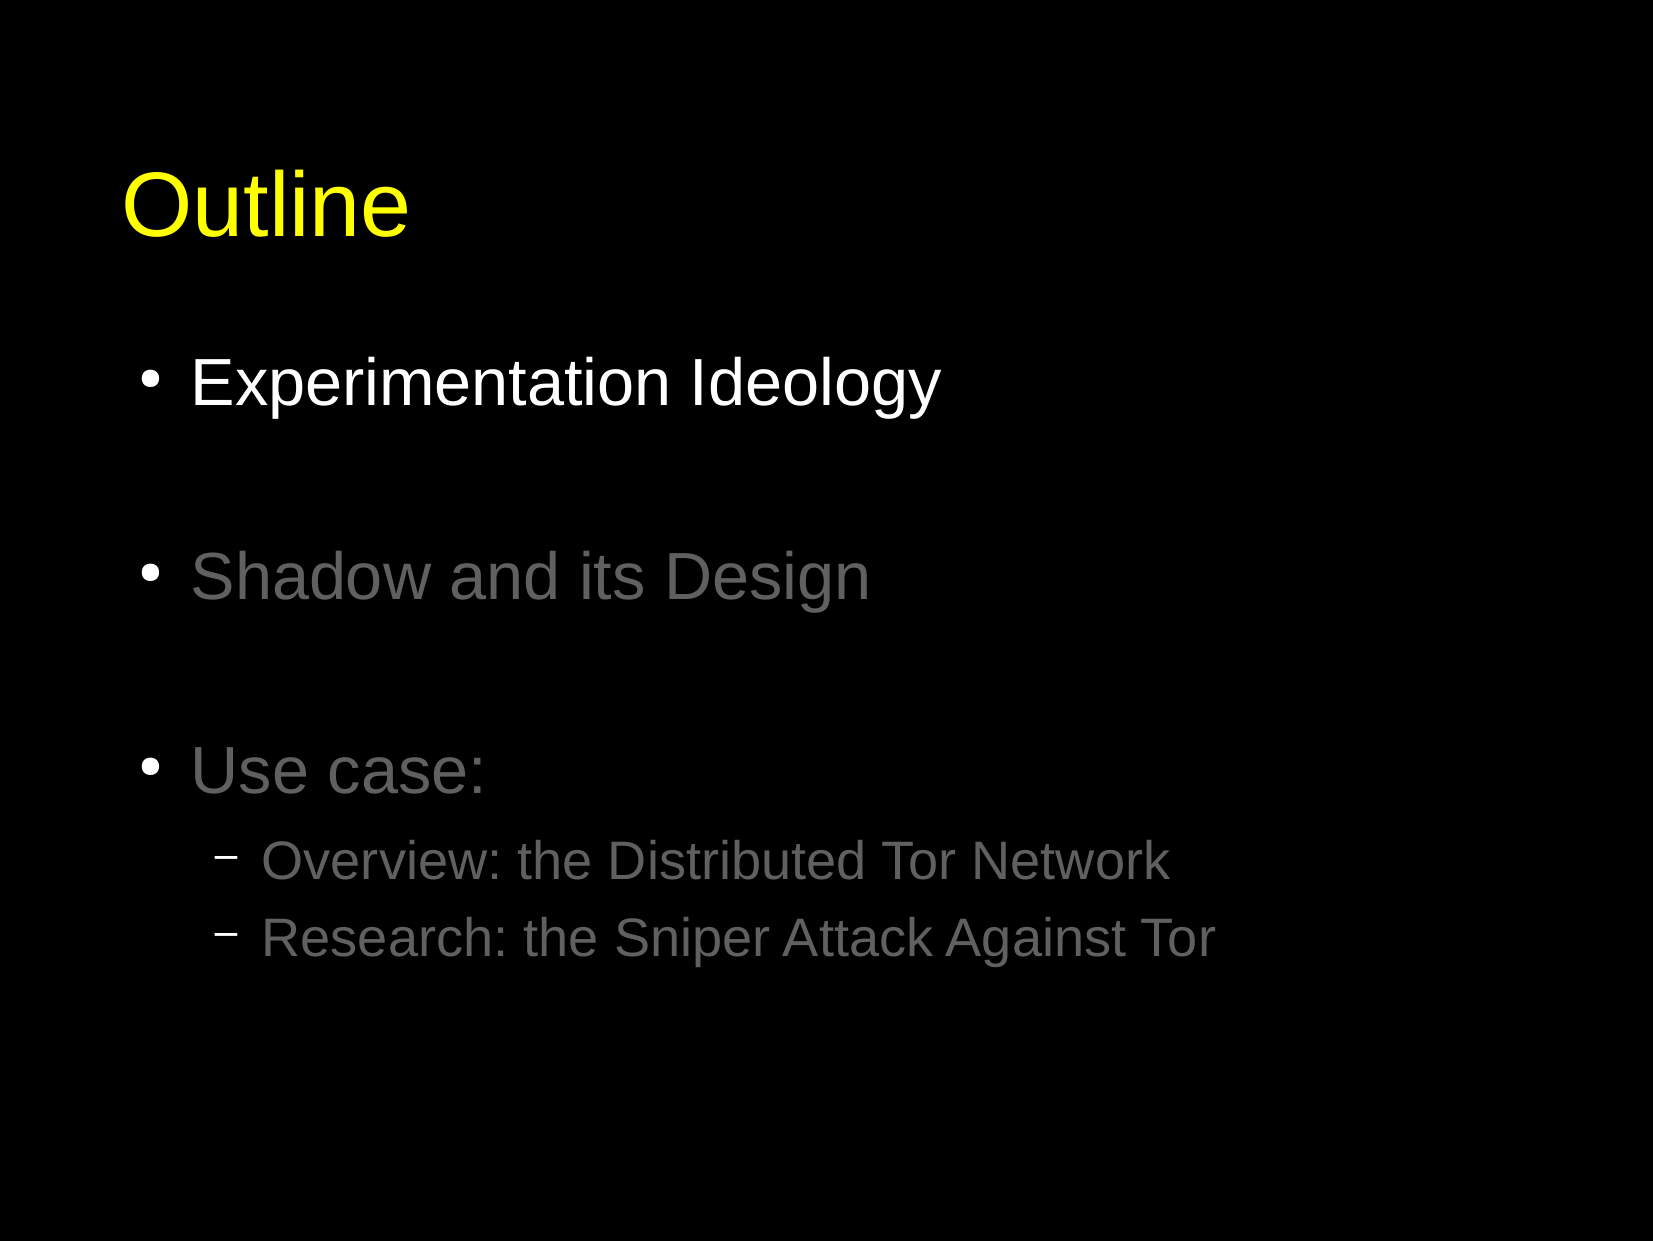

# Outline
Experimentation Ideology

Shadow and its Design

Use case:
Overview: the Distributed Tor Network
Research: the Sniper Attack Against Tor